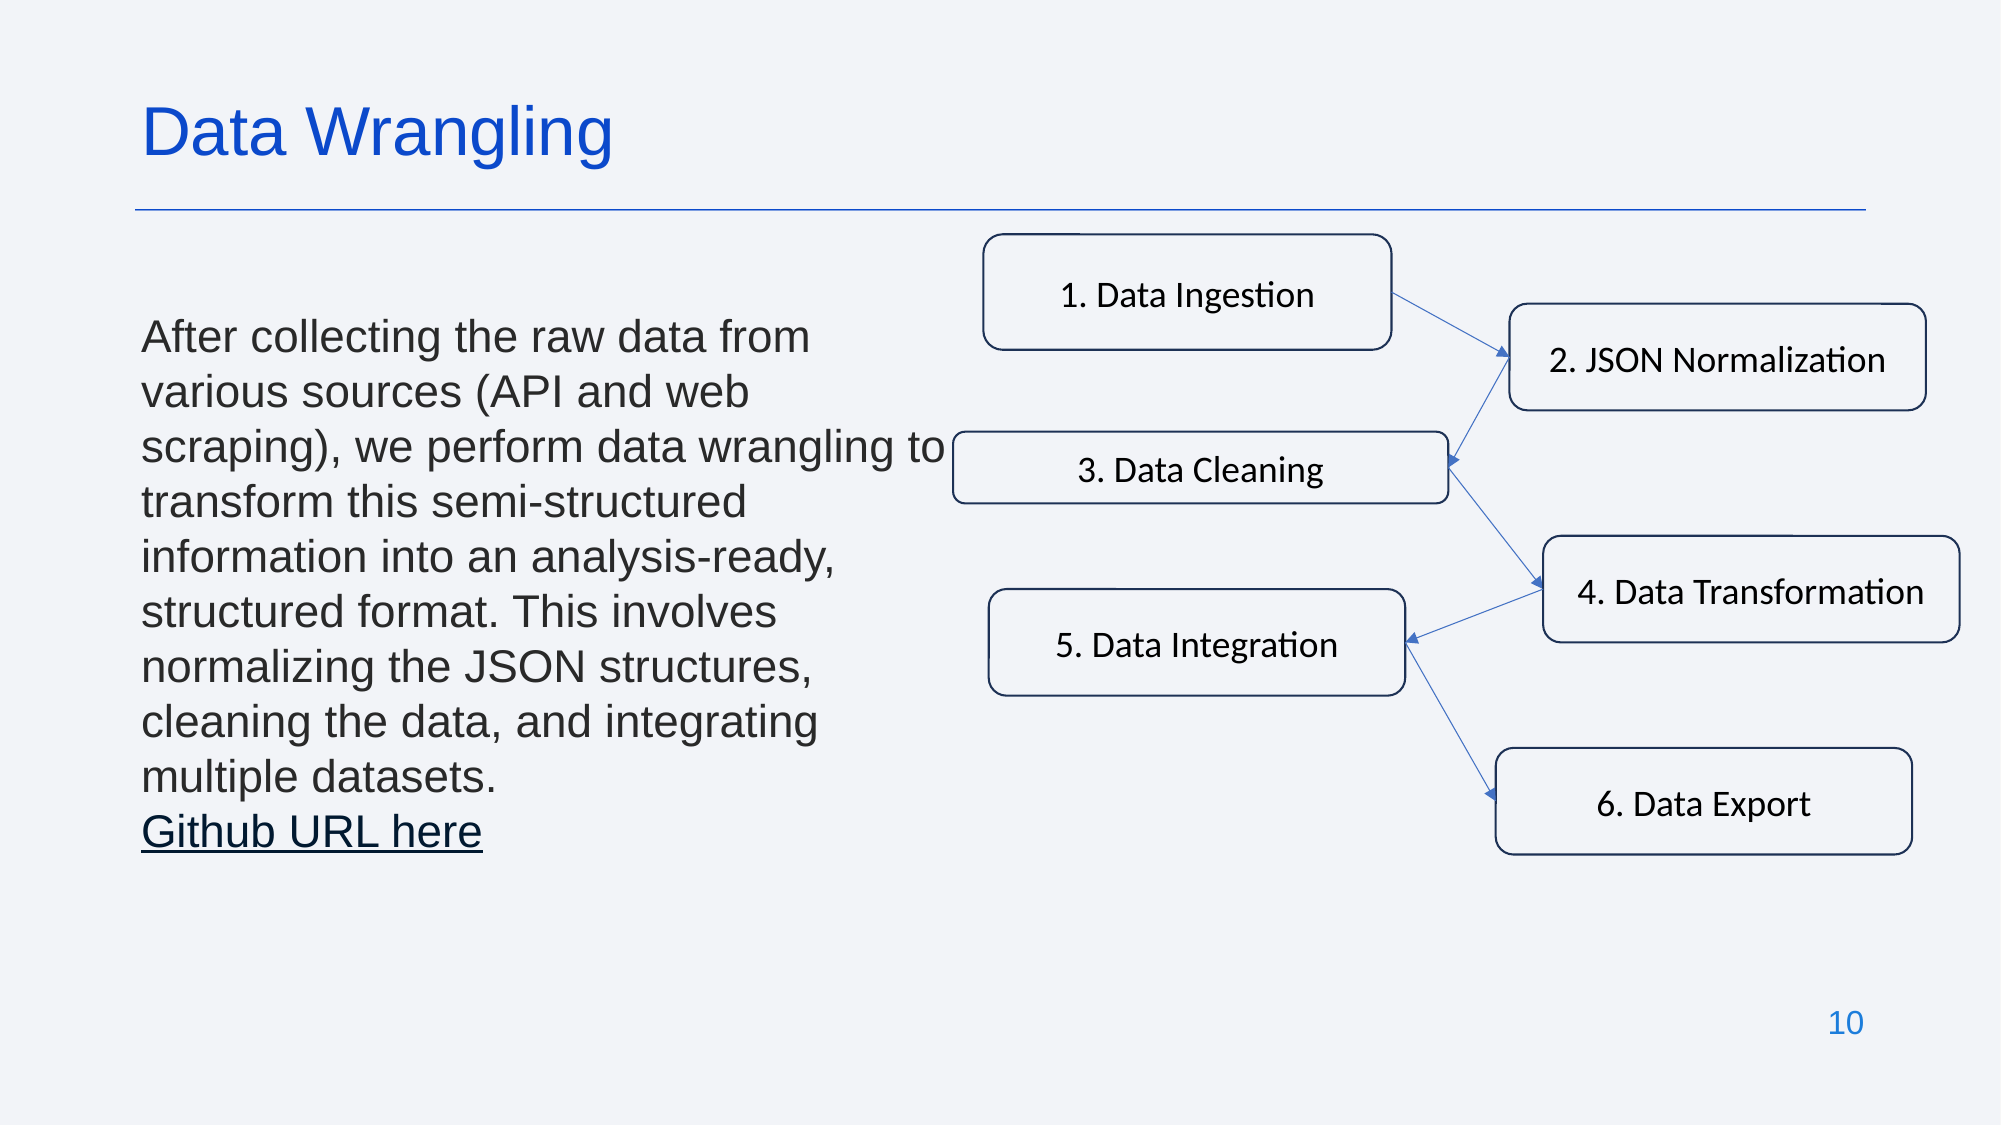

Data Wrangling
1. Data Ingestion
After collecting the raw data from various sources (API and web scraping), we perform data wrangling to transform this semi-structured information into an analysis-ready, structured format. This involves normalizing the JSON structures, cleaning the data, and integrating multiple datasets.
Github URL here

2. JSON Normalization
3. Data Cleaning
4. Data Transformation
5. Data Integration
6. Data Export
10